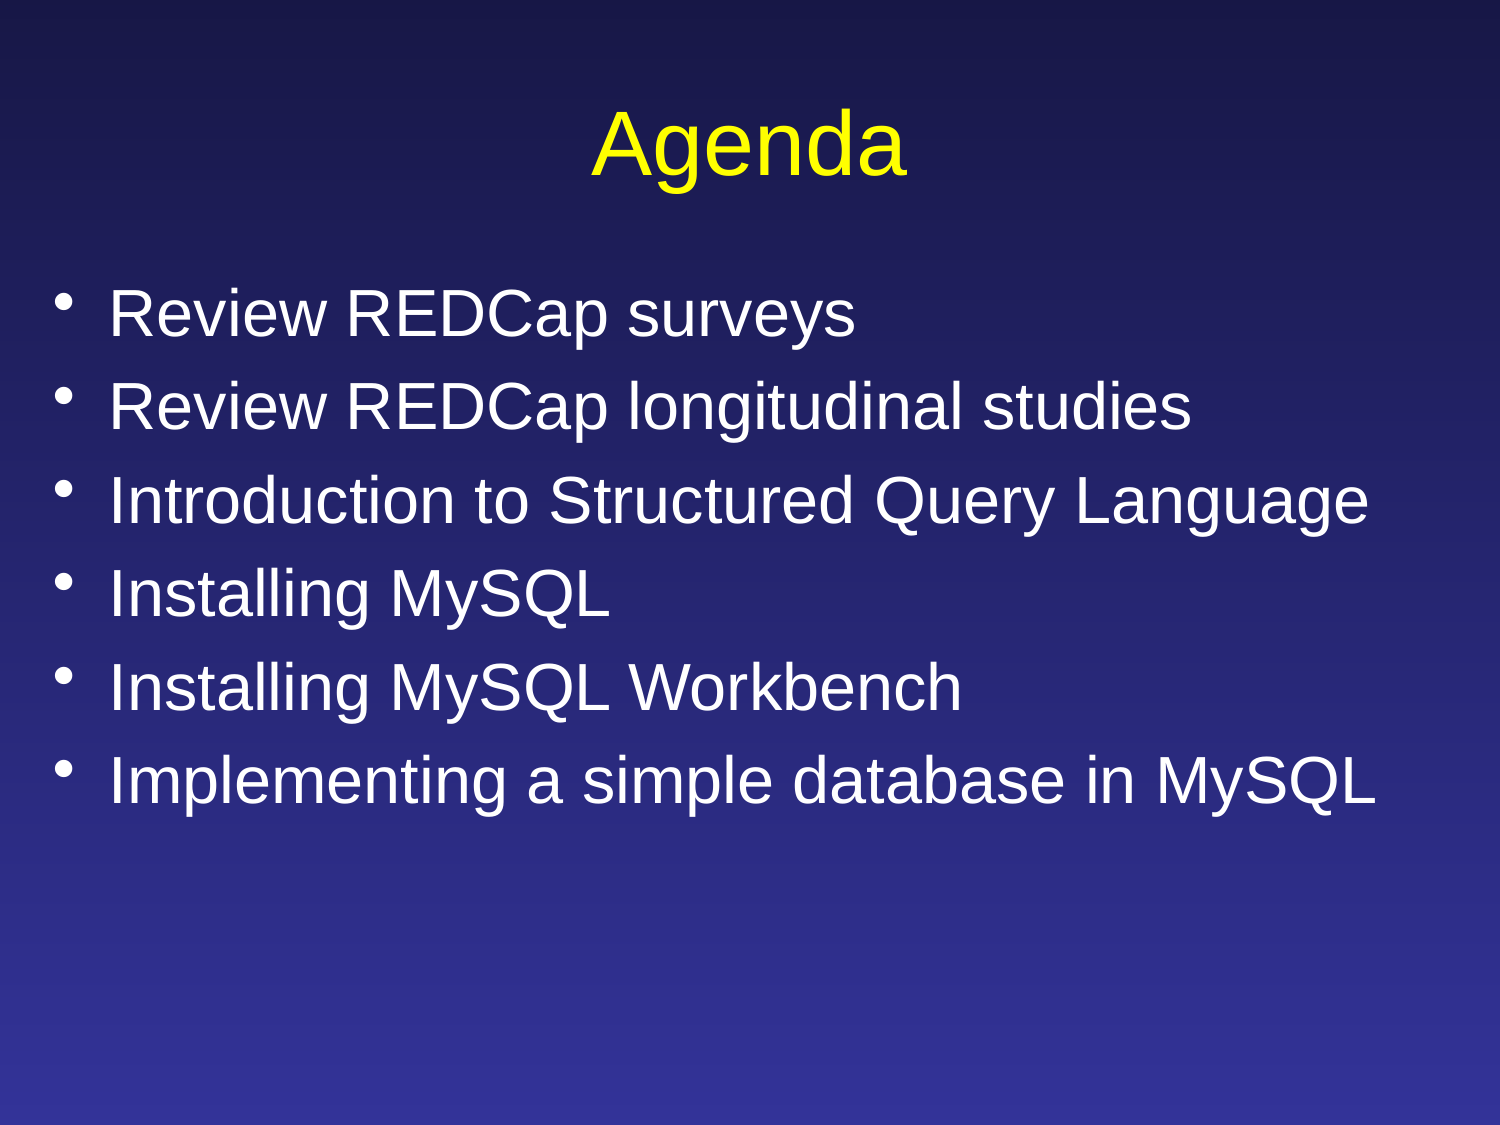

# Agenda
Review REDCap surveys
Review REDCap longitudinal studies
Introduction to Structured Query Language
Installing MySQL
Installing MySQL Workbench
Implementing a simple database in MySQL